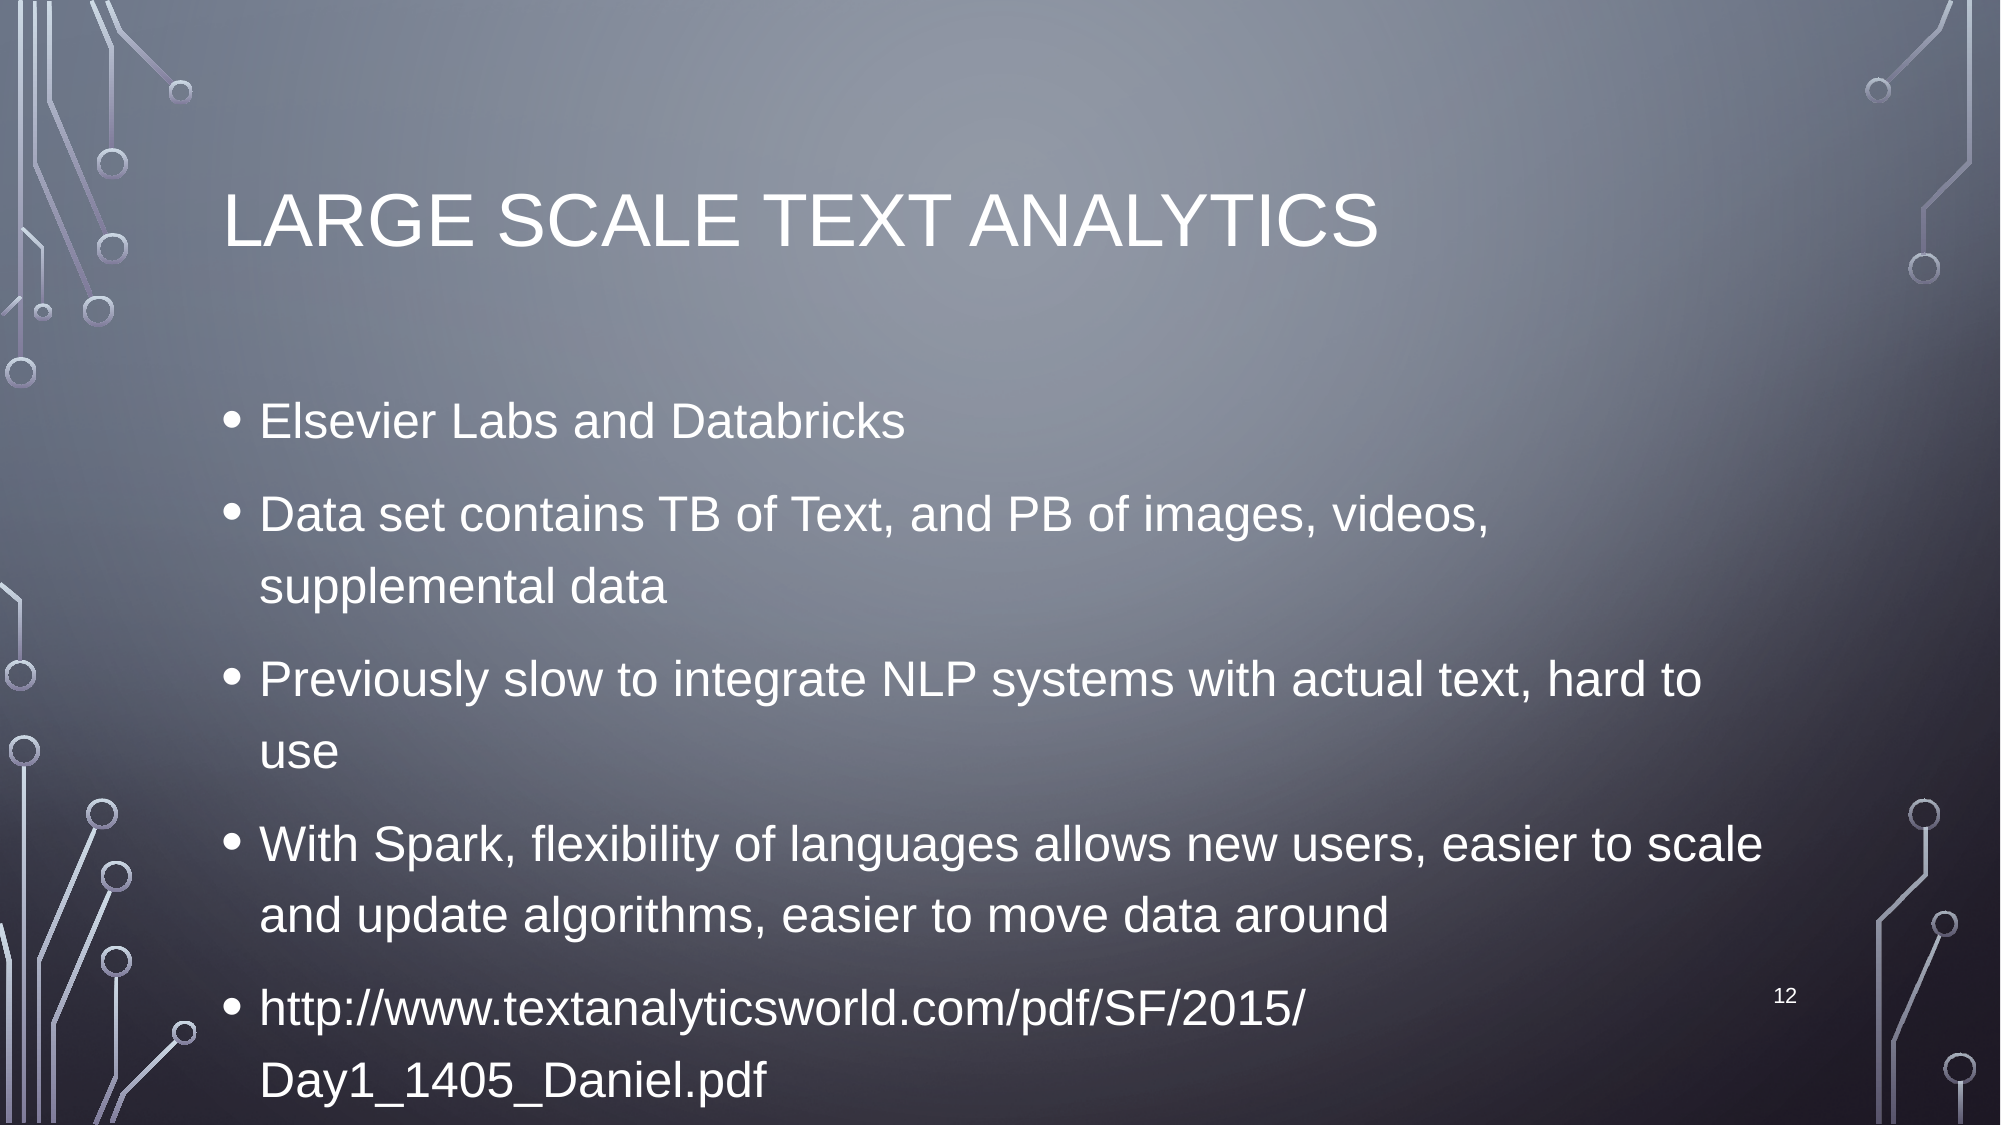

# Large Scale Text Analytics
Elsevier Labs and Databricks
Data set contains TB of Text, and PB of images, videos, supplemental data
Previously slow to integrate NLP systems with actual text, hard to use
With Spark, flexibility of languages allows new users, easier to scale and update algorithms, easier to move data around
http://www.textanalyticsworld.com/pdf/SF/2015/Day1_1405_Daniel.pdf

12